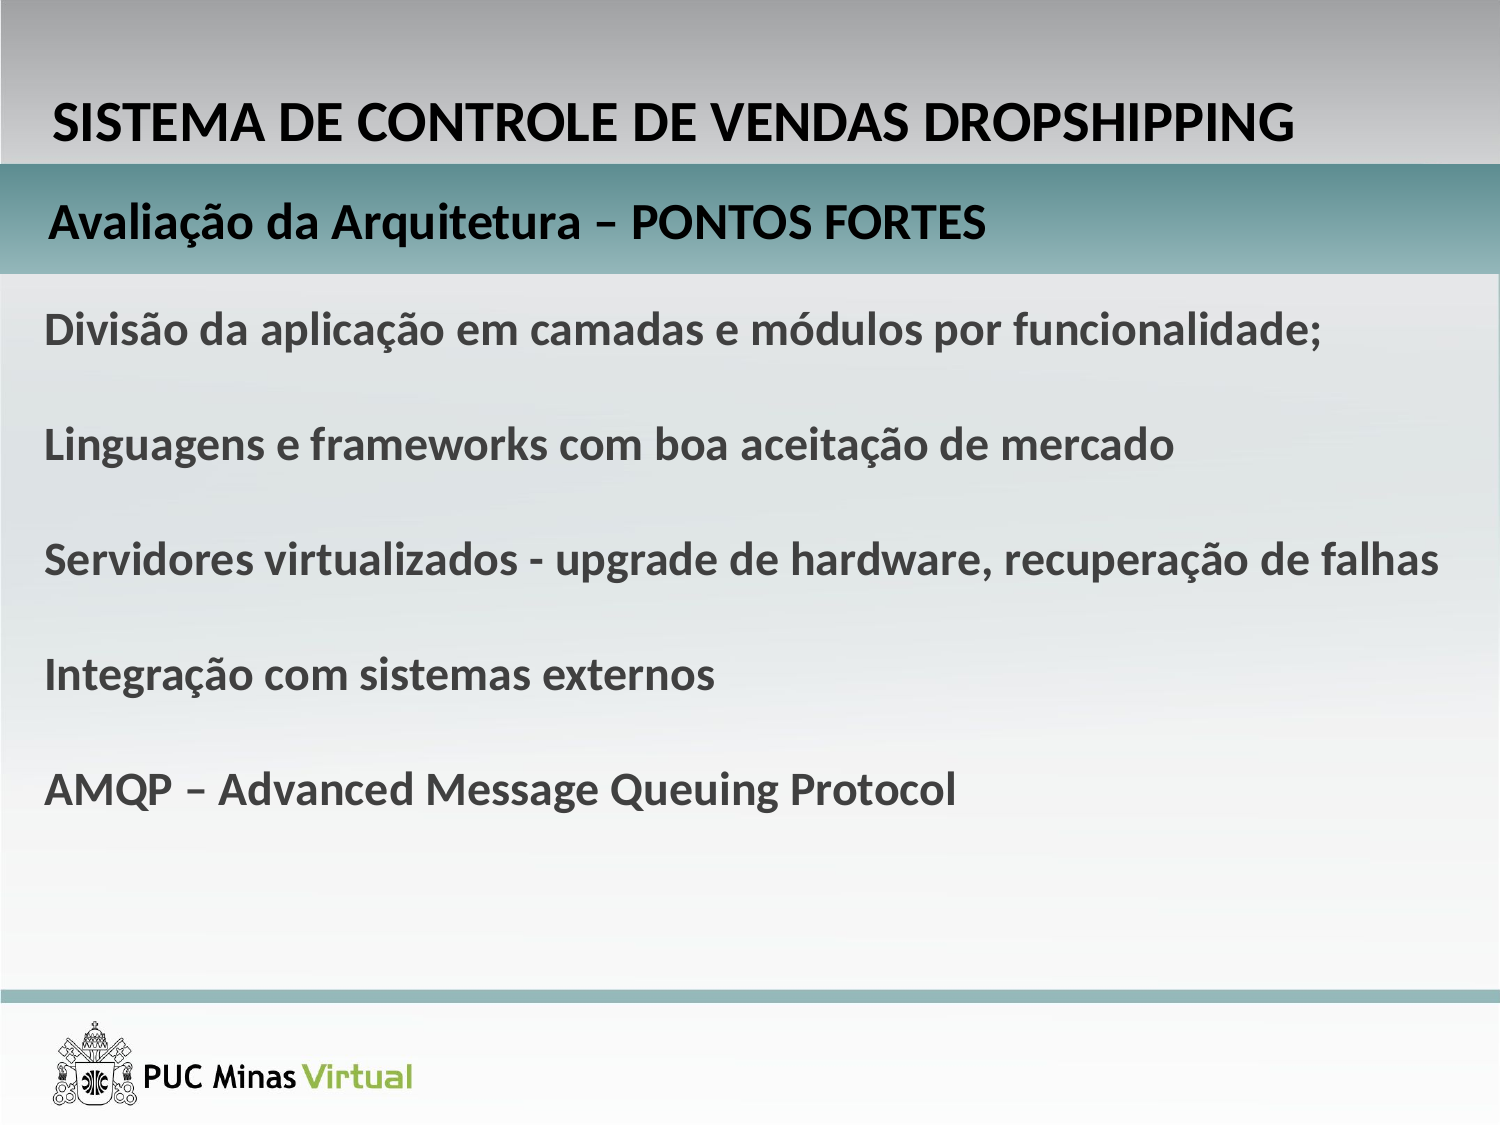

SISTEMA DE CONTROLE DE VENDAS DROPSHIPPING

Avaliação da Arquitetura – PONTOS FORTES
Divisão da aplicação em camadas e módulos por funcionalidade;

Linguagens e frameworks com boa aceitação de mercado

Servidores virtualizados - upgrade de hardware, recuperação de falhas

Integração com sistemas externos

AMQP – Advanced Message Queuing Protocol